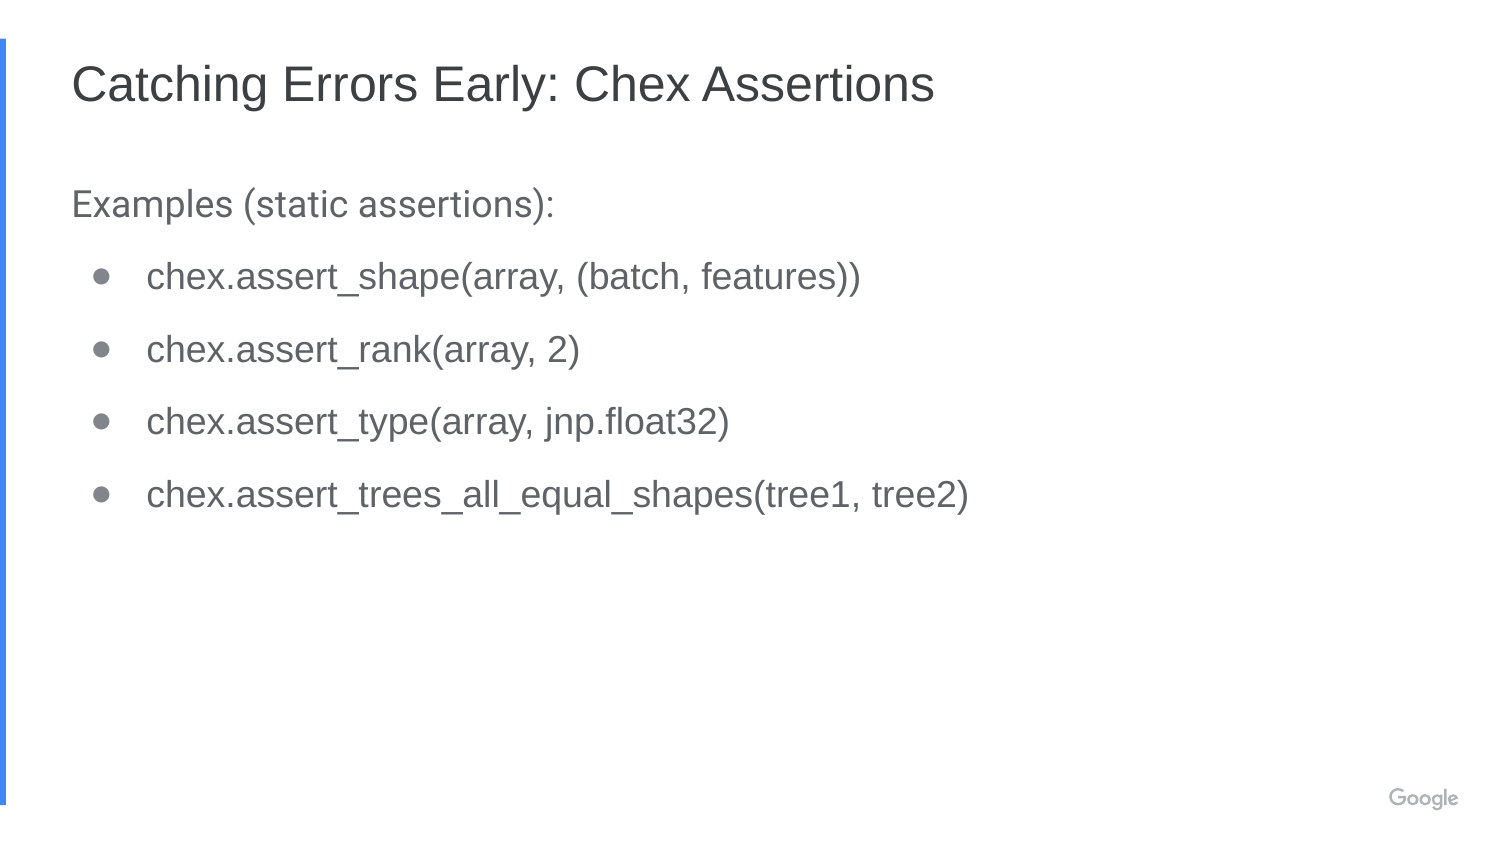

# Catching Errors Early: Chex Assertions
Examples (static assertions):
chex.assert_shape(array, (batch, features))
chex.assert_rank(array, 2)
chex.assert_type(array, jnp.float32)
chex.assert_trees_all_equal_shapes(tree1, tree2)